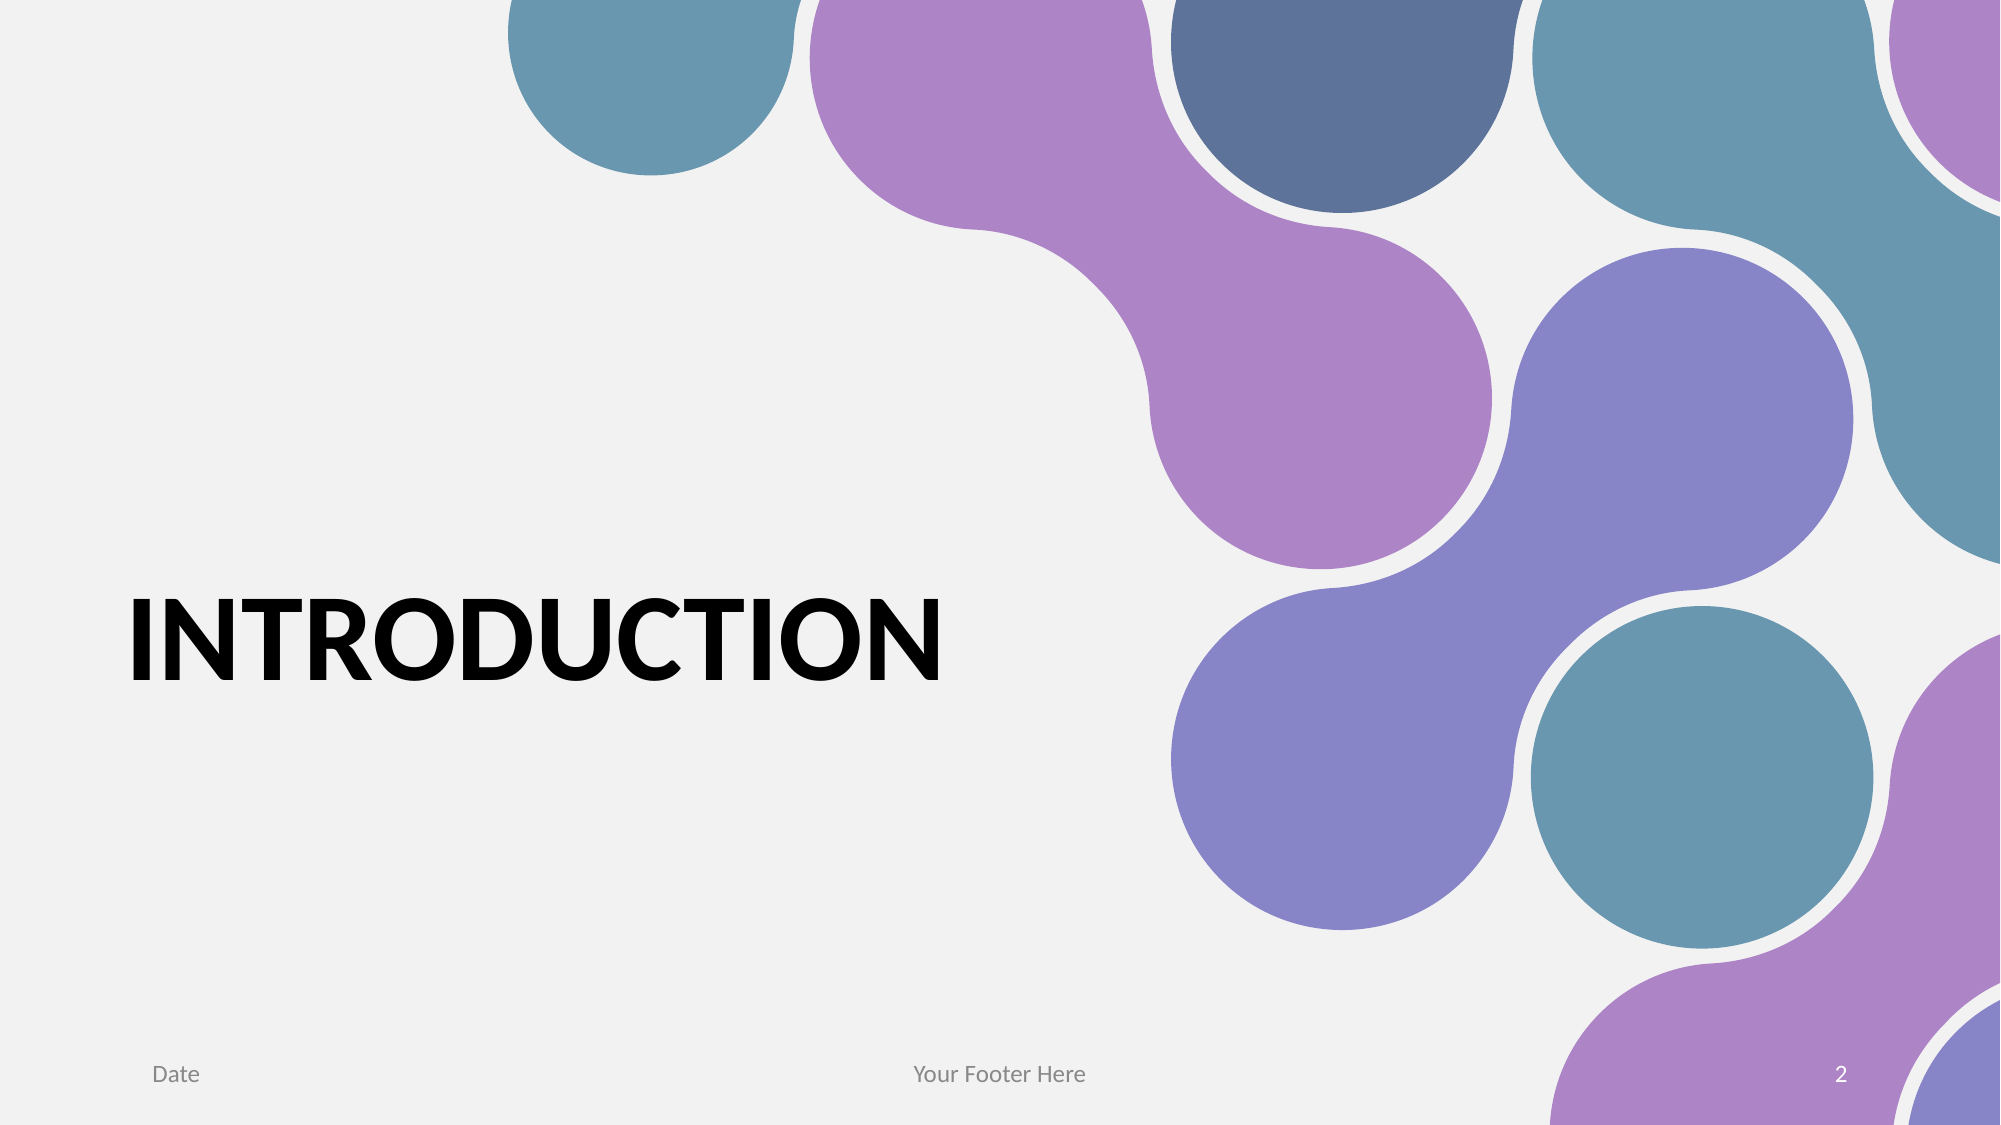

# INTRODUCTION
Date
Your Footer Here
2